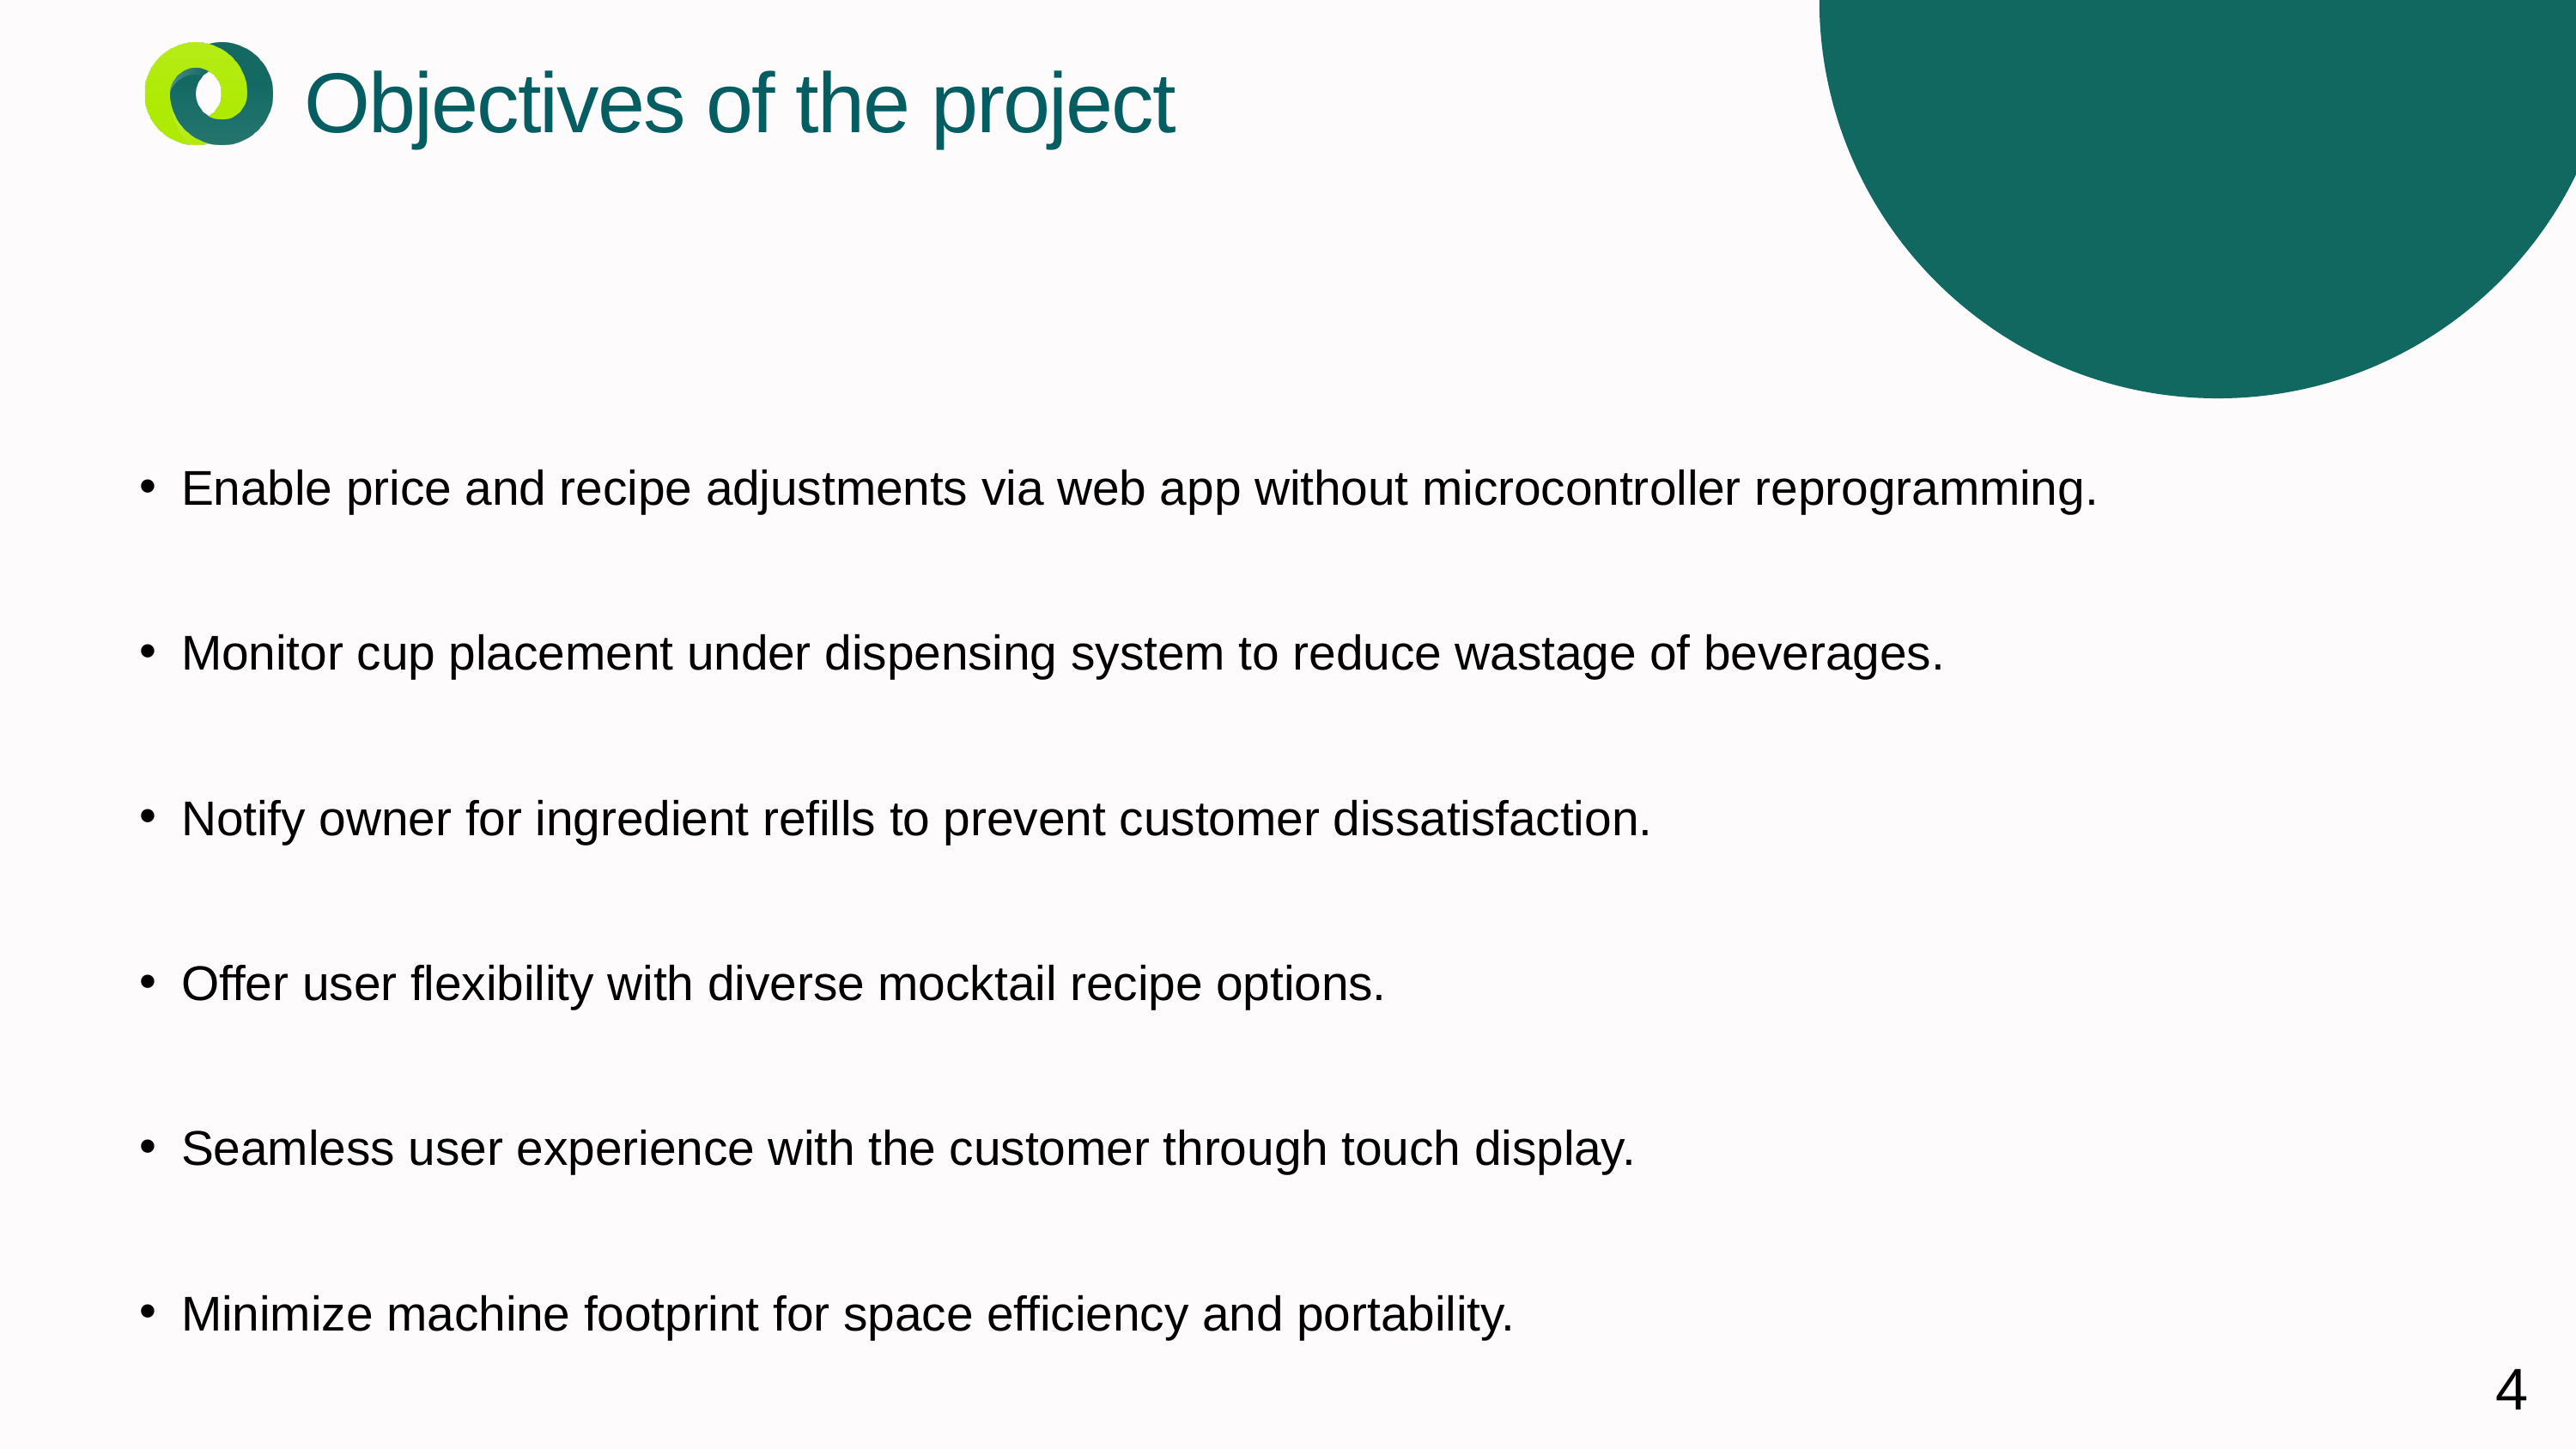

Objectives of the project

Enable price and recipe adjustments via web app without microcontroller reprogramming.

Monitor cup placement under dispensing system to reduce wastage of beverages.

Notify owner for ingredient refills to prevent customer dissatisfaction.

Offer user flexibility with diverse mocktail recipe options.

Seamless user experience with the customer through touch display.

Minimize machine footprint for space efficiency and portability.

4